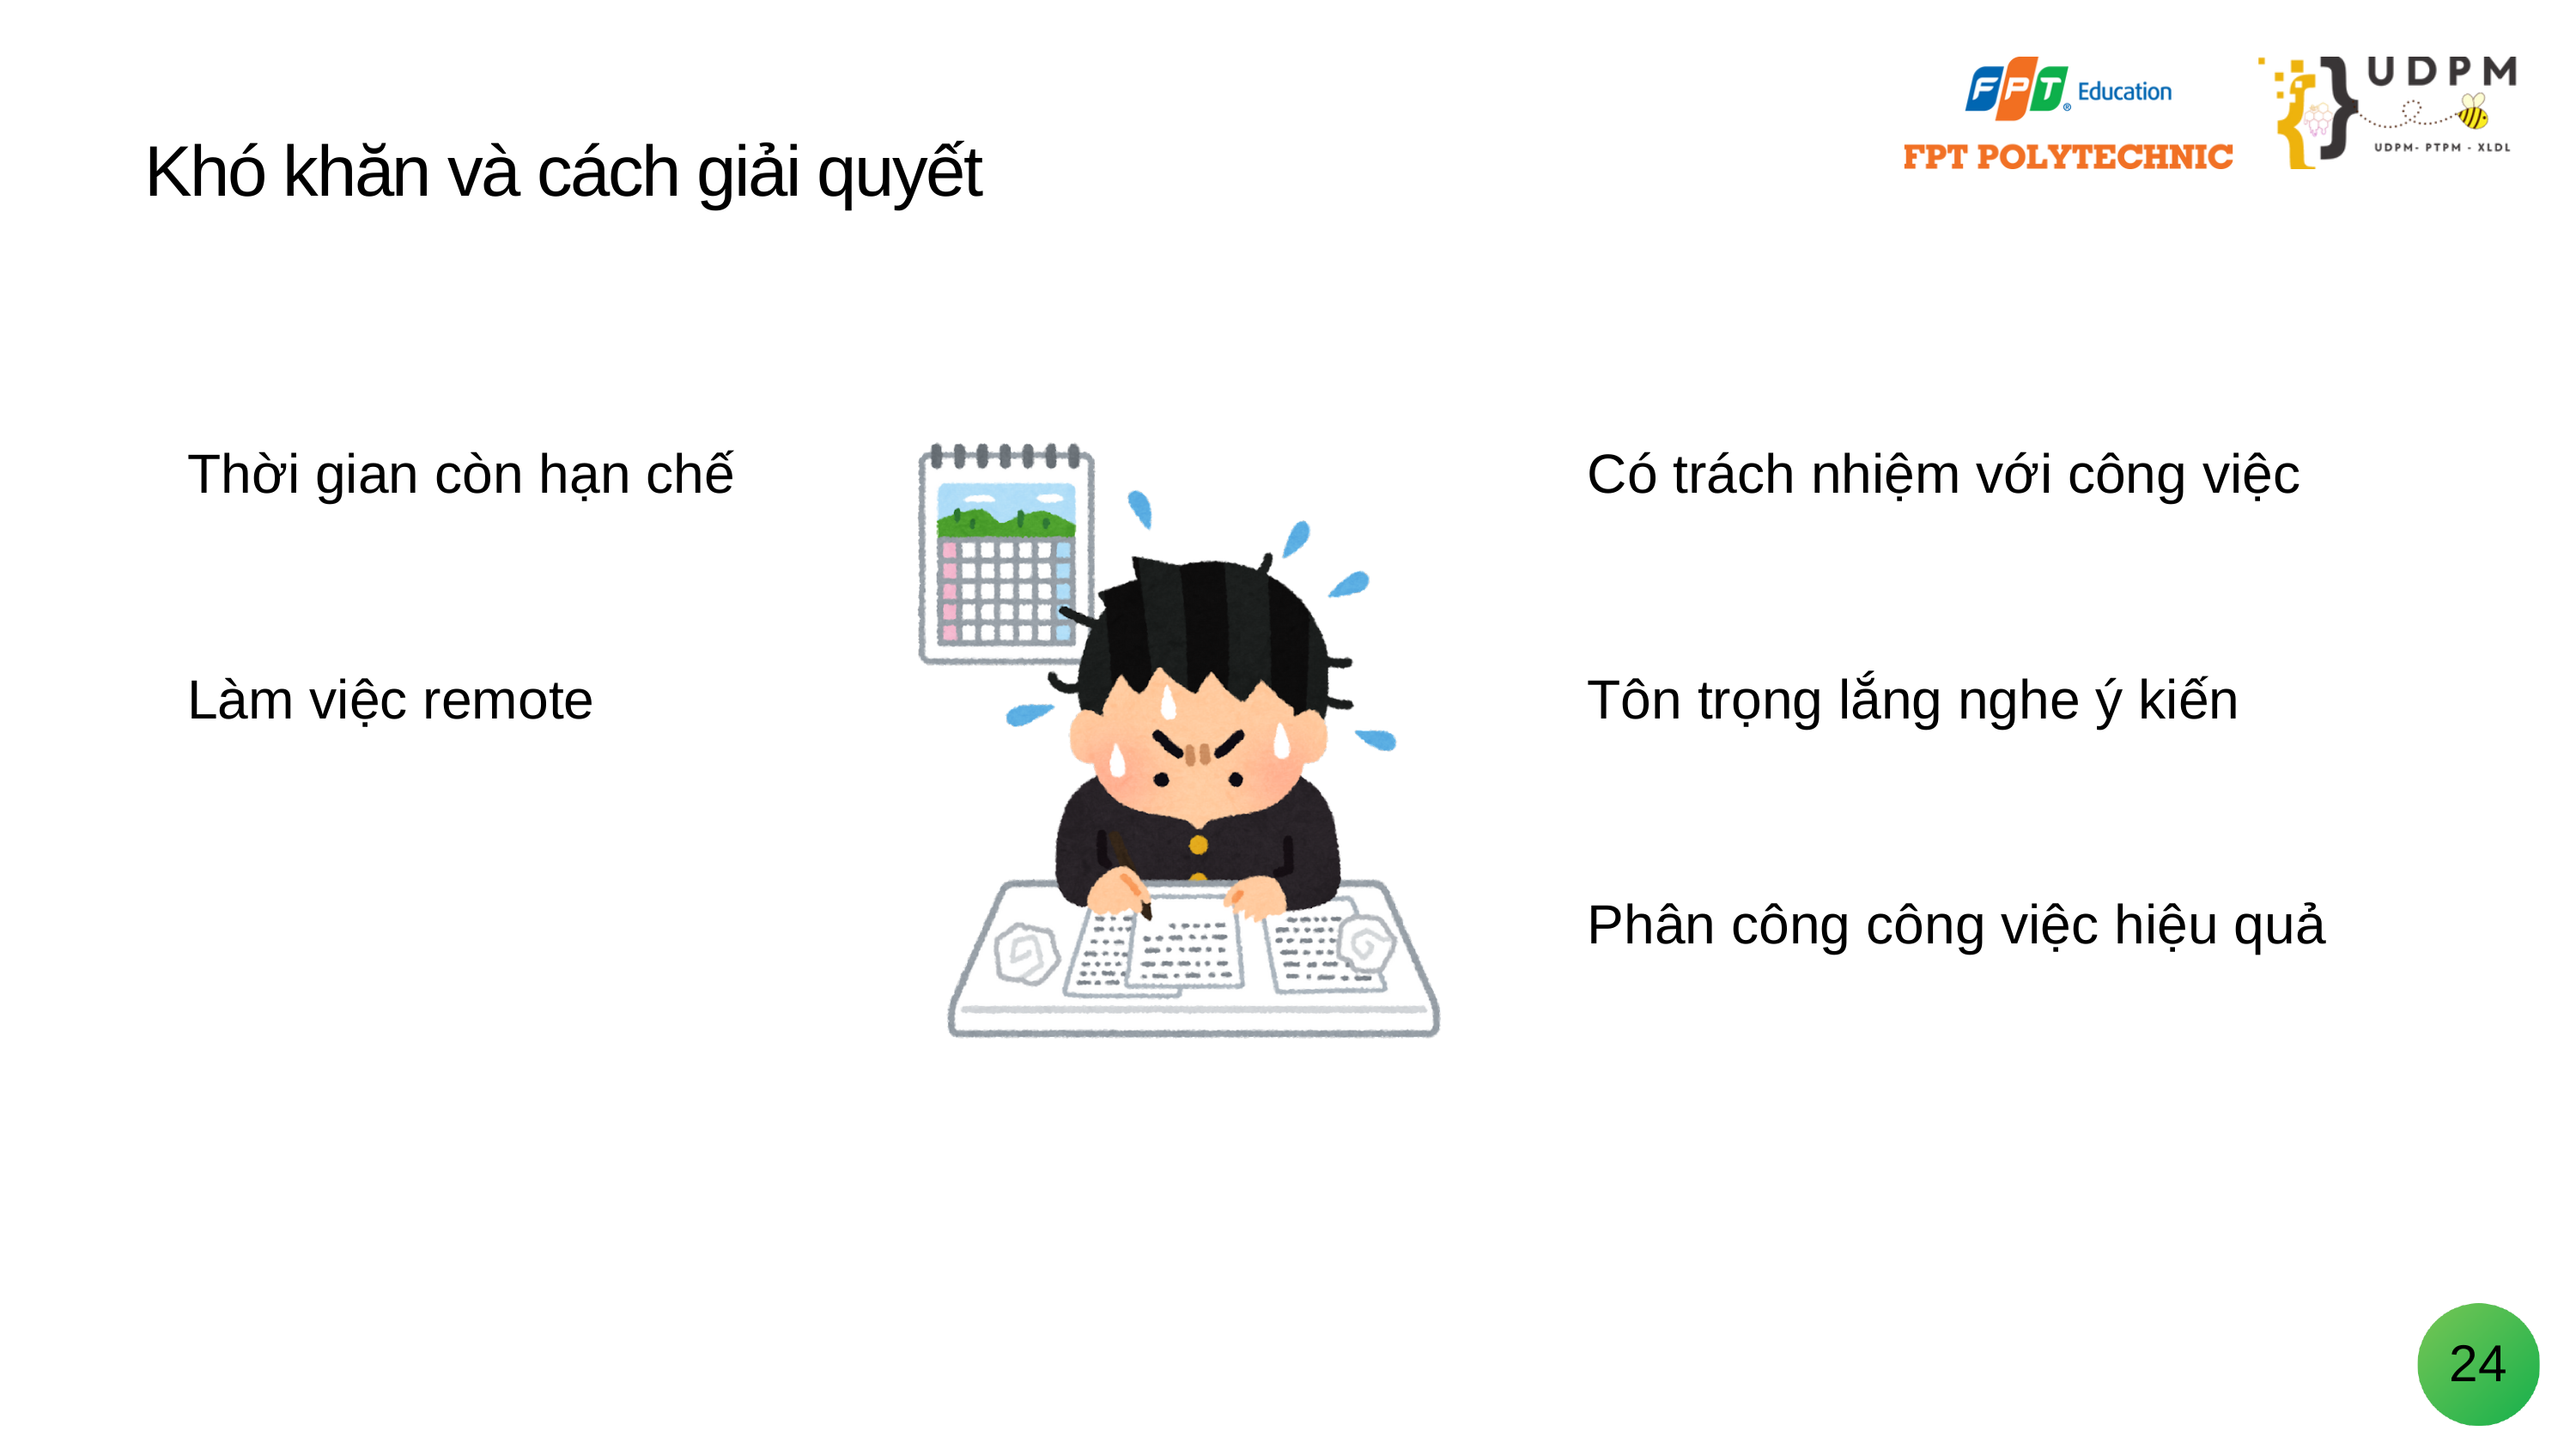

Khó khăn và cách giải quyết
Thời gian còn hạn chế
Có trách nhiệm với công việc

Làm việc remote
Tôn trọng lắng nghe ý kiến
Phân công công việc hiệu quả

24